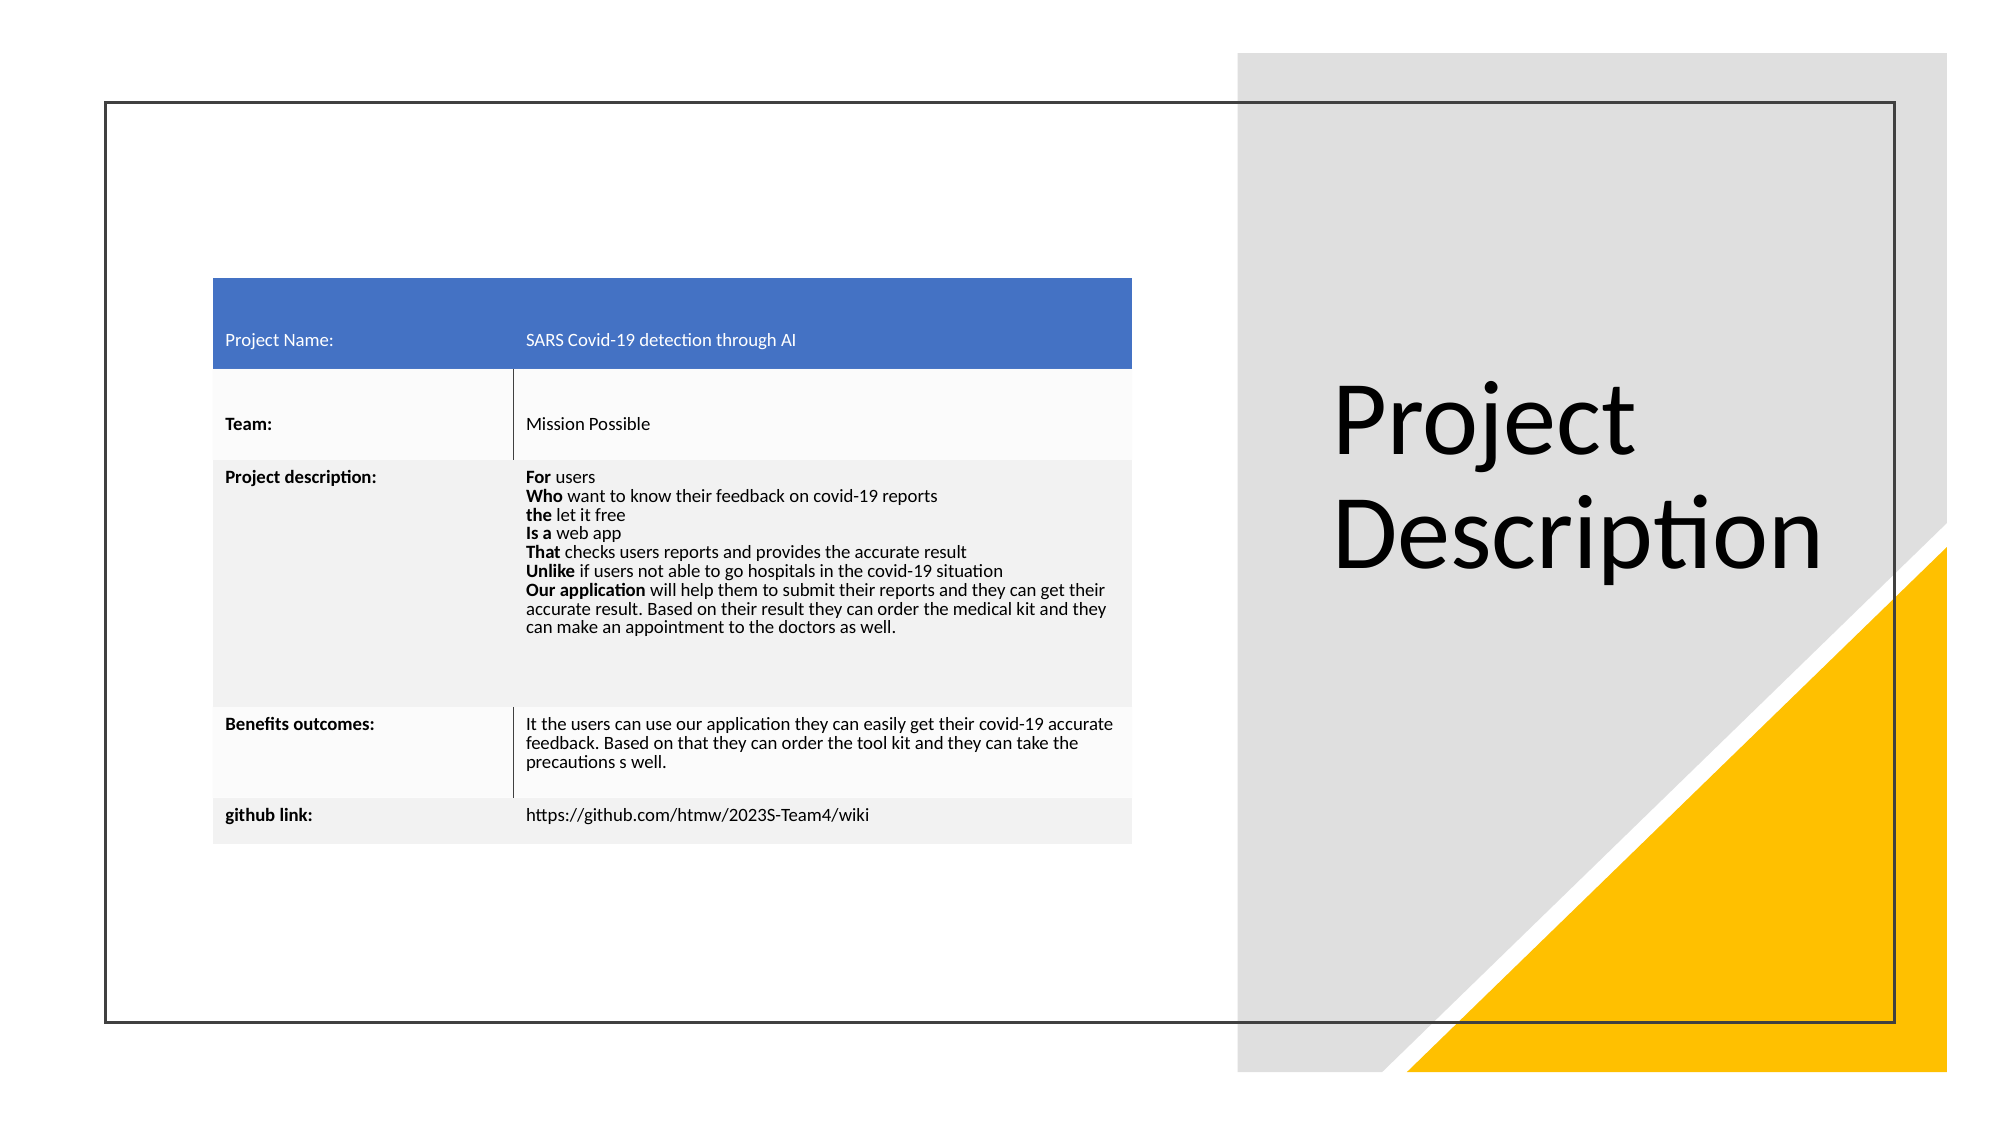

# Project Description
| Project Name: | SARS Covid-19 detection through AI |
| --- | --- |
| Team: | Mission Possible |
| Project description: | For users Who want to know their feedback on covid-19 reports the let it free Is a web app That checks users reports and provides the accurate result Unlike if users not able to go hospitals in the covid-19 situation Our application will help them to submit their reports and they can get their accurate result. Based on their result they can order the medical kit and they can make an appointment to the doctors as well. |
| Benefits outcomes: | It the users can use our application they can easily get their covid-19 accurate feedback. Based on that they can order the tool kit and they can take the precautions s well. |
| github link: | https://github.com/htmw/2023S-Team4/wiki |

4